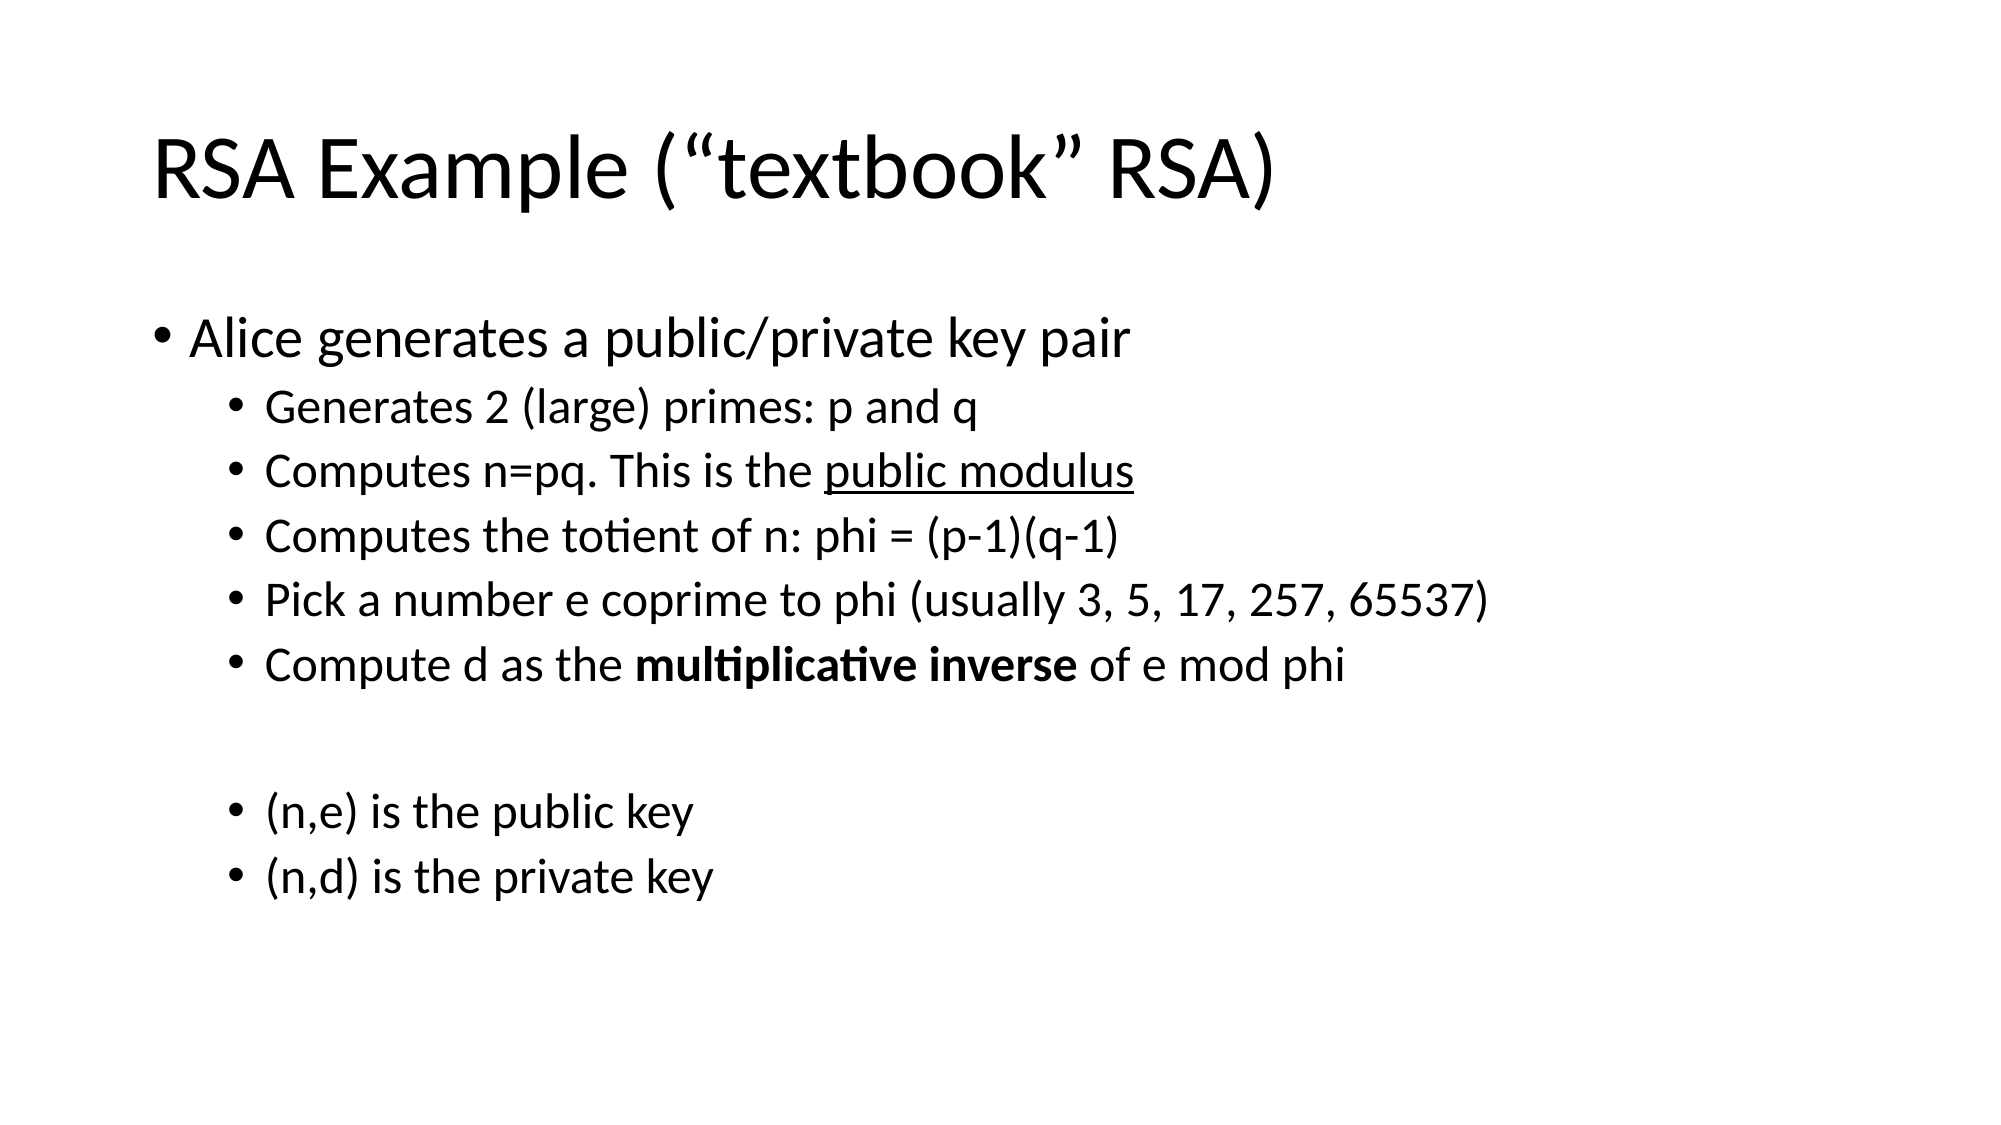

# RSA Example (“textbook” RSA)
Alice generates a public/private key pair
Generates 2 (large) primes: p and q
Computes n=pq. This is the public modulus
Computes the totient of n: phi = (p-1)(q-1)
Pick a number e coprime to phi (usually 3, 5, 17, 257, 65537)
Compute d as the multiplicative inverse of e mod phi

(n,e) is the public key
(n,d) is the private key